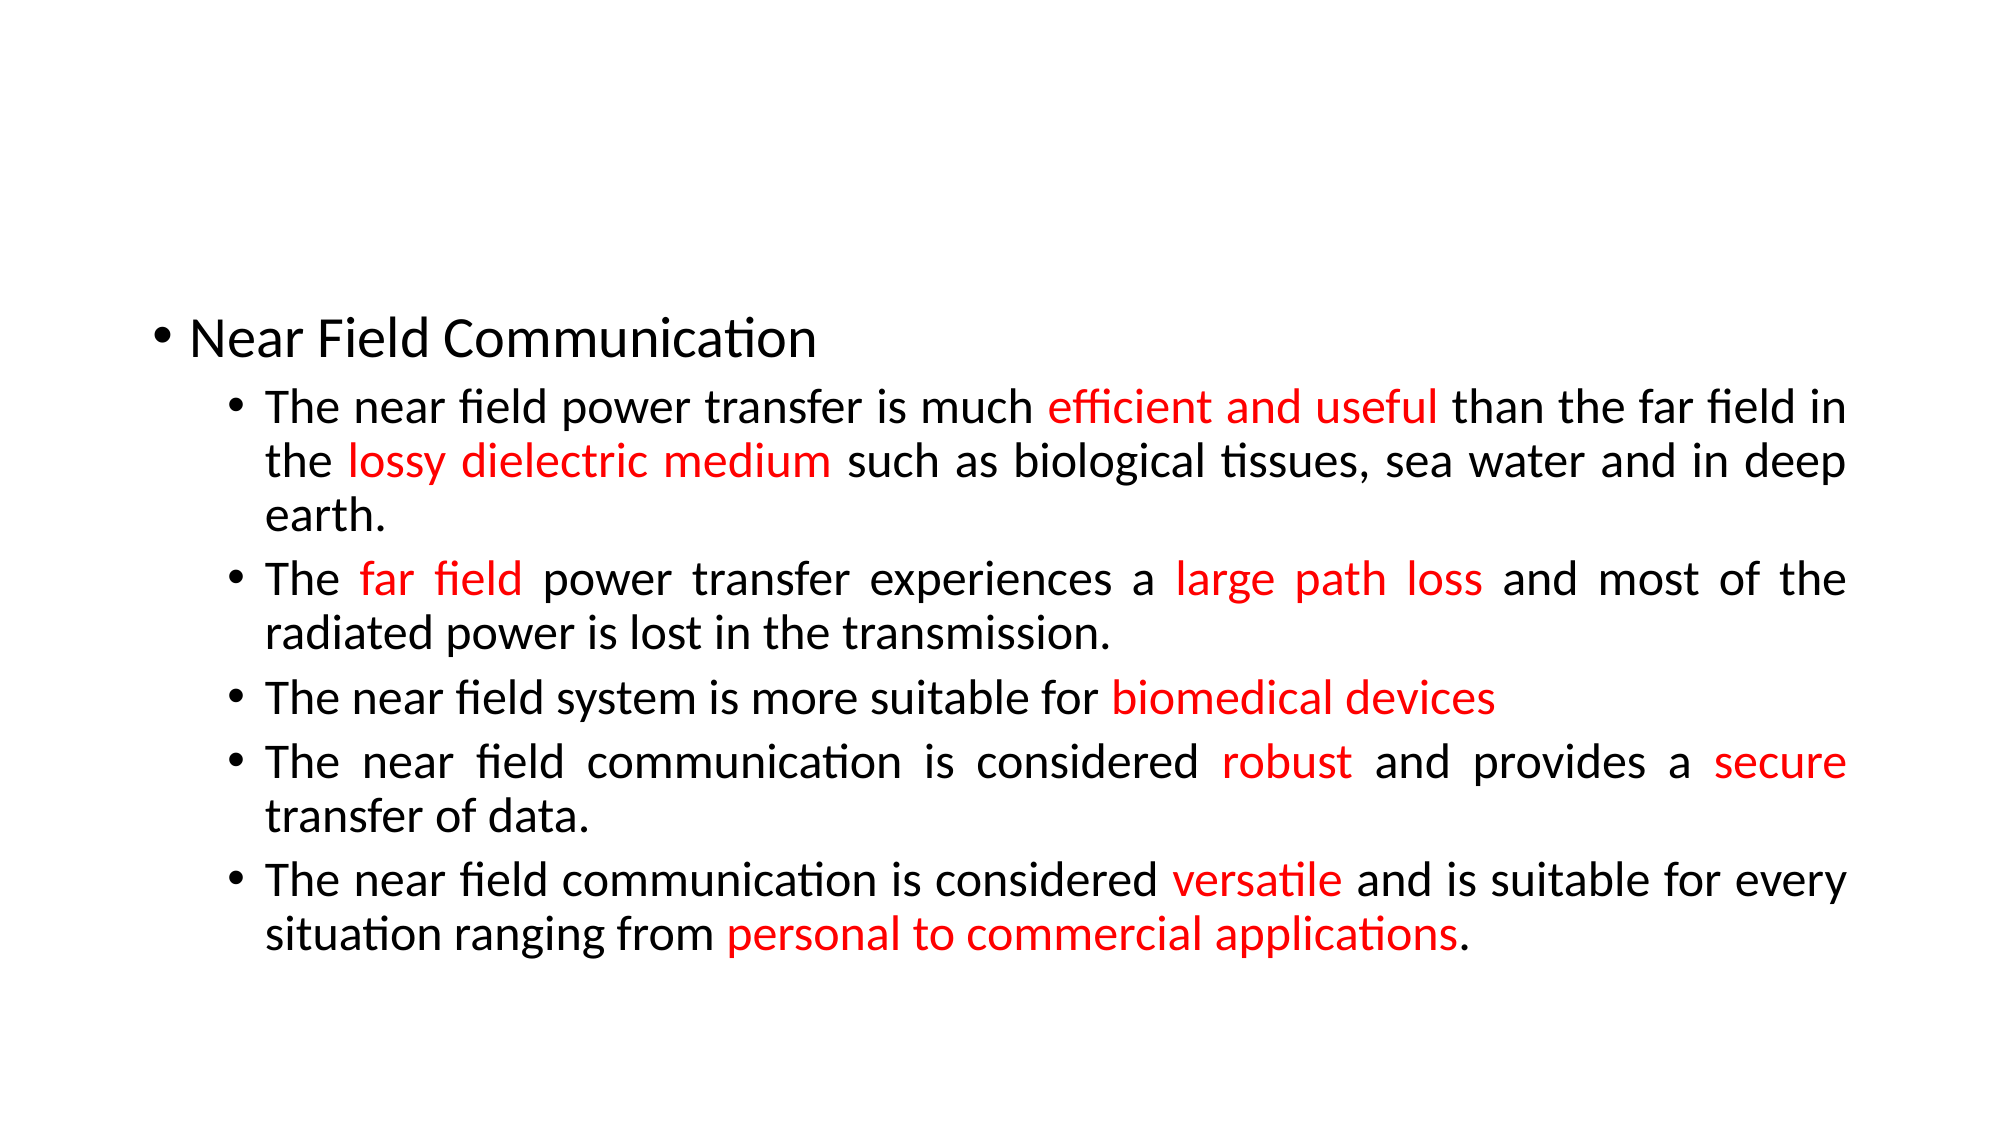

#
Near Field Communication
The near field power transfer is much efficient and useful than the far field in the lossy dielectric medium such as biological tissues, sea water and in deep earth.
The far field power transfer experiences a large path loss and most of the radiated power is lost in the transmission.
The near field system is more suitable for biomedical devices
The near field communication is considered robust and provides a secure transfer of data.
The near field communication is considered versatile and is suitable for every situation ranging from personal to commercial applications.